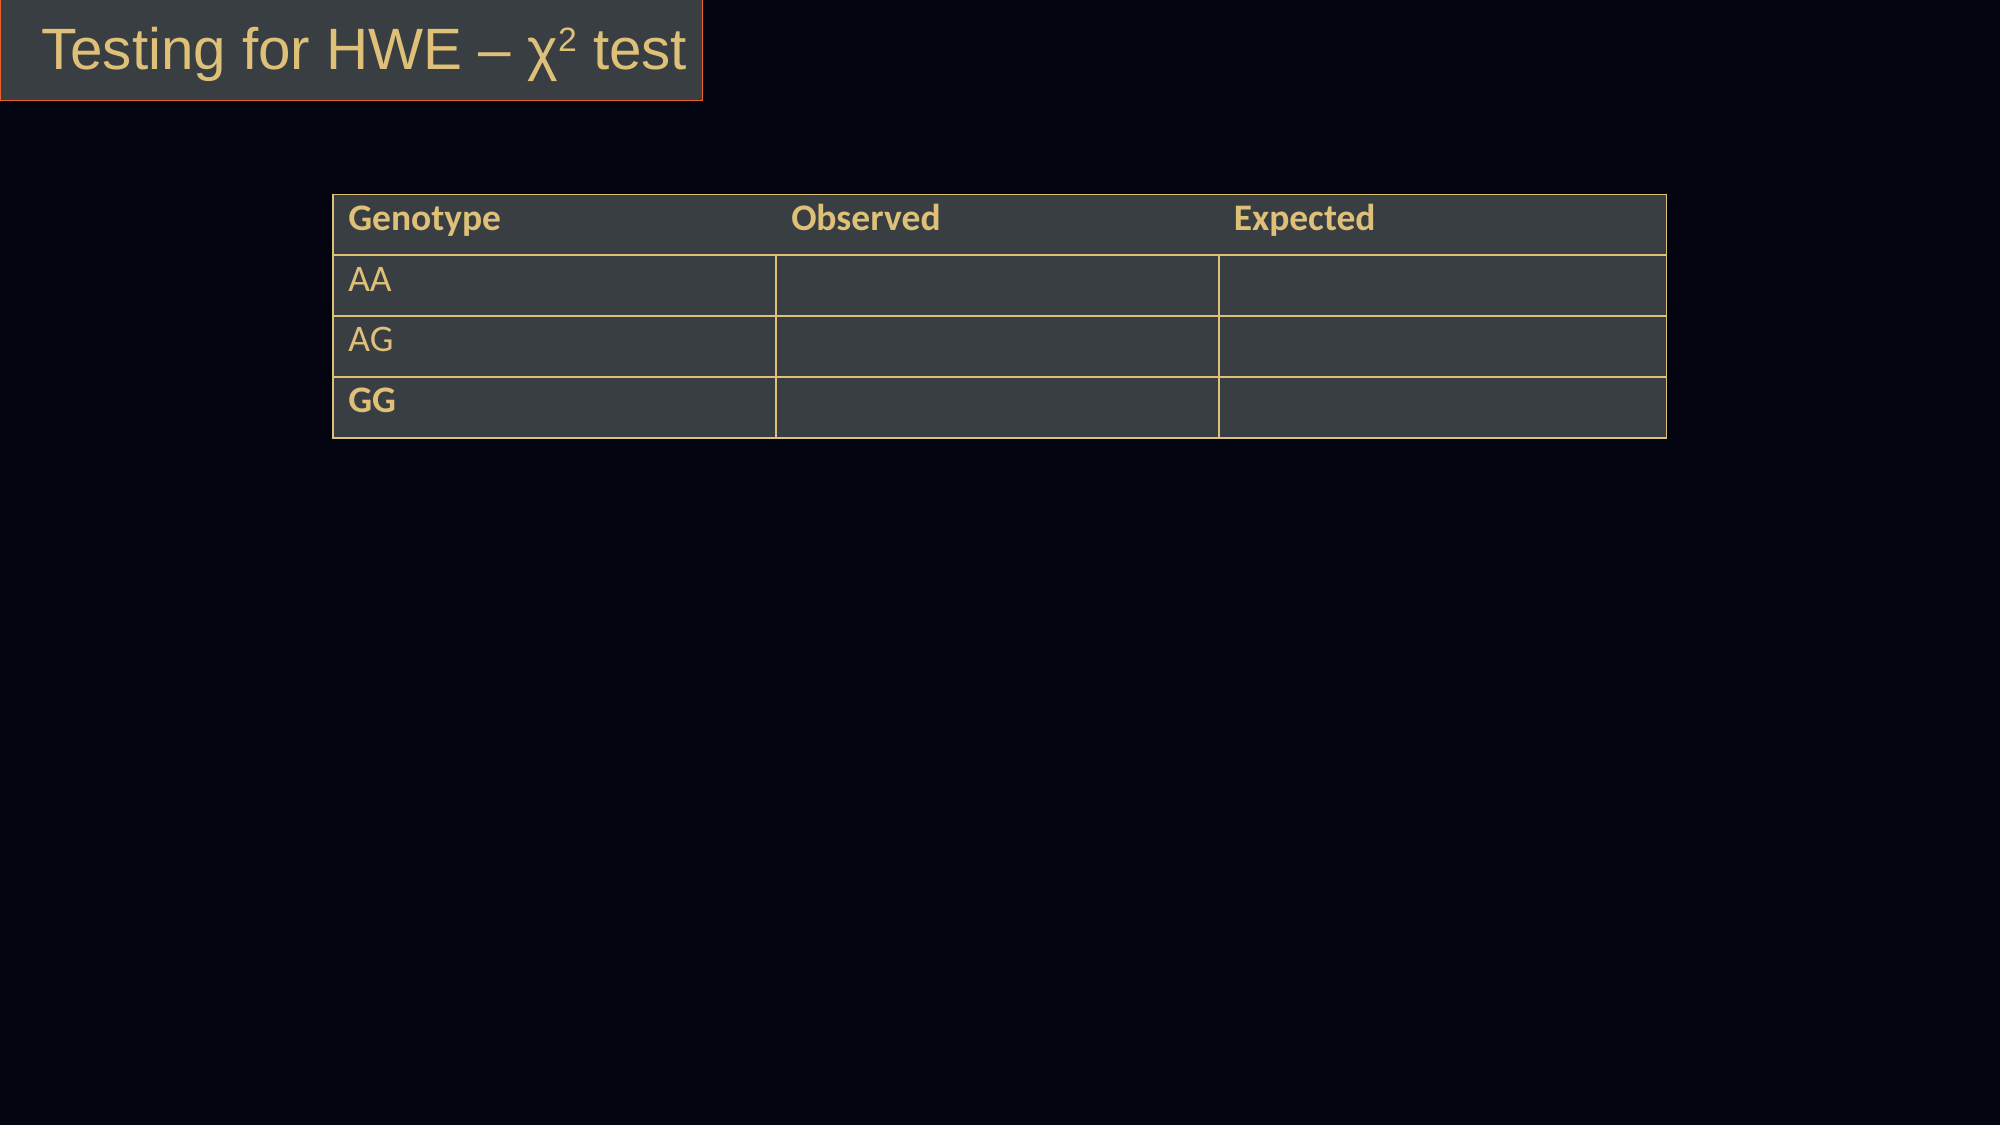

Testing for HWE – χ2 test
| Genotype | Observed | Expected |
| --- | --- | --- |
| AA |  |  |
| AG |  |  |
| GG |  |  |